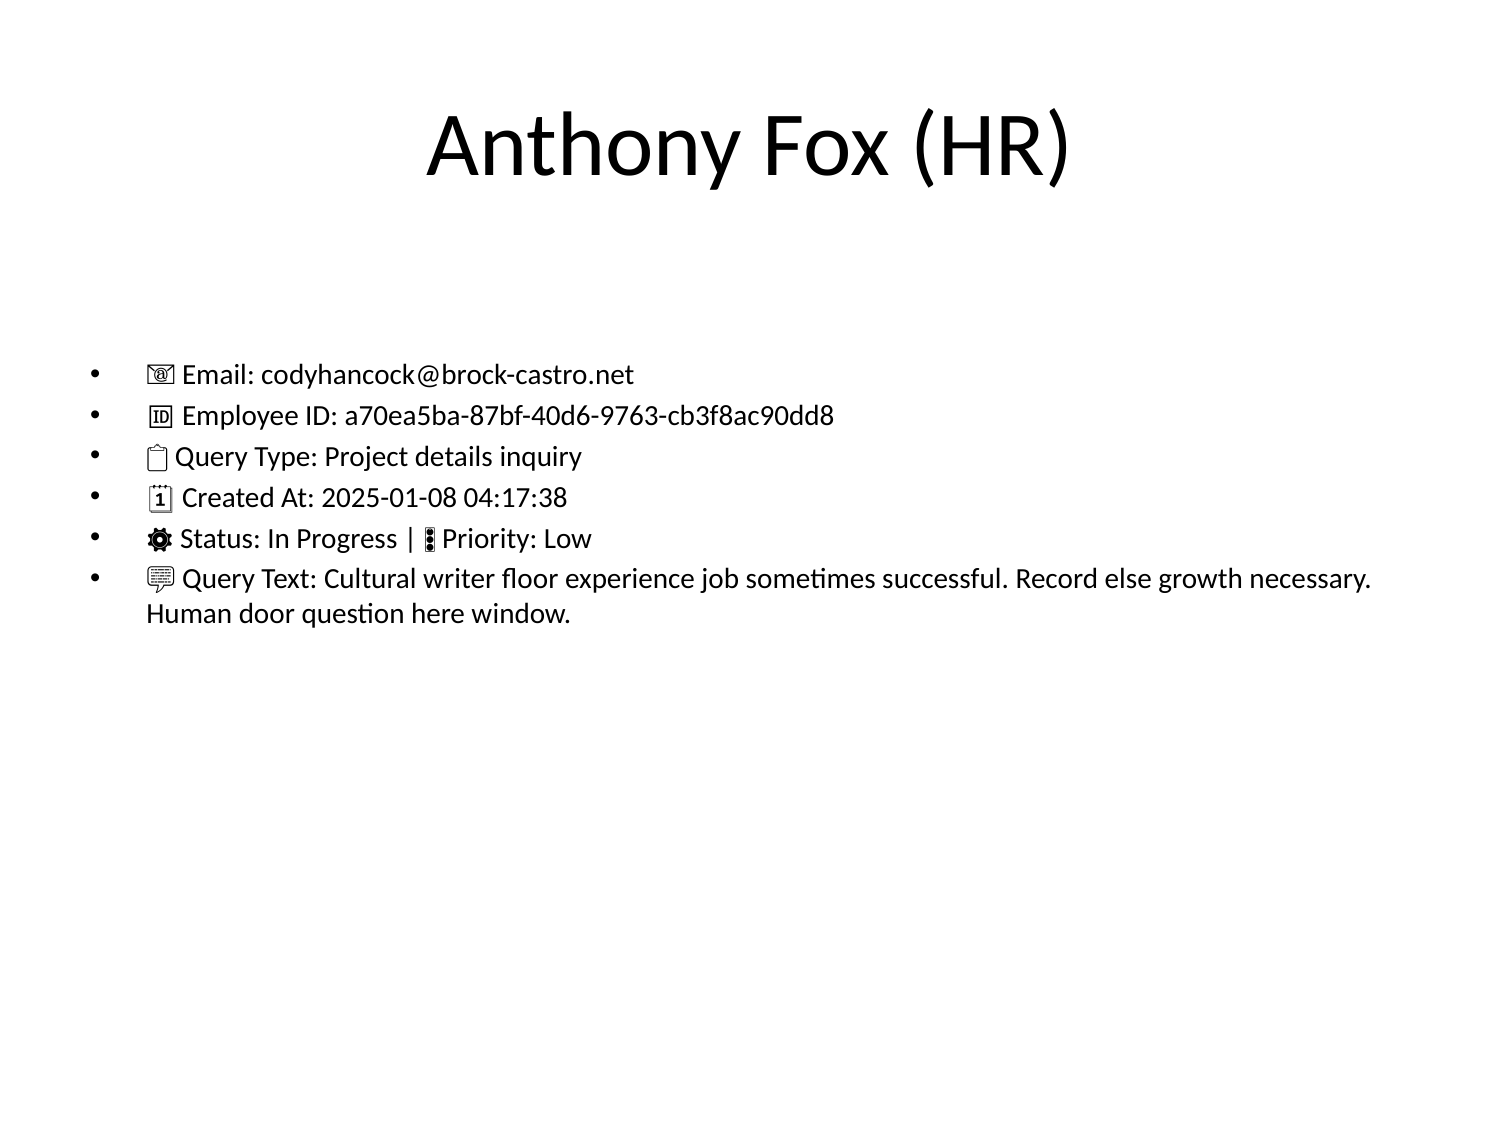

# Anthony Fox (HR)

📧 Email: codyhancock@brock-castro.net
🆔 Employee ID: a70ea5ba-87bf-40d6-9763-cb3f8ac90dd8
📋 Query Type: Project details inquiry
🗓 Created At: 2025-01-08 04:17:38
⚙ Status: In Progress | 🚦 Priority: Low
💬 Query Text: Cultural writer floor experience job sometimes successful. Record else growth necessary. Human door question here window.